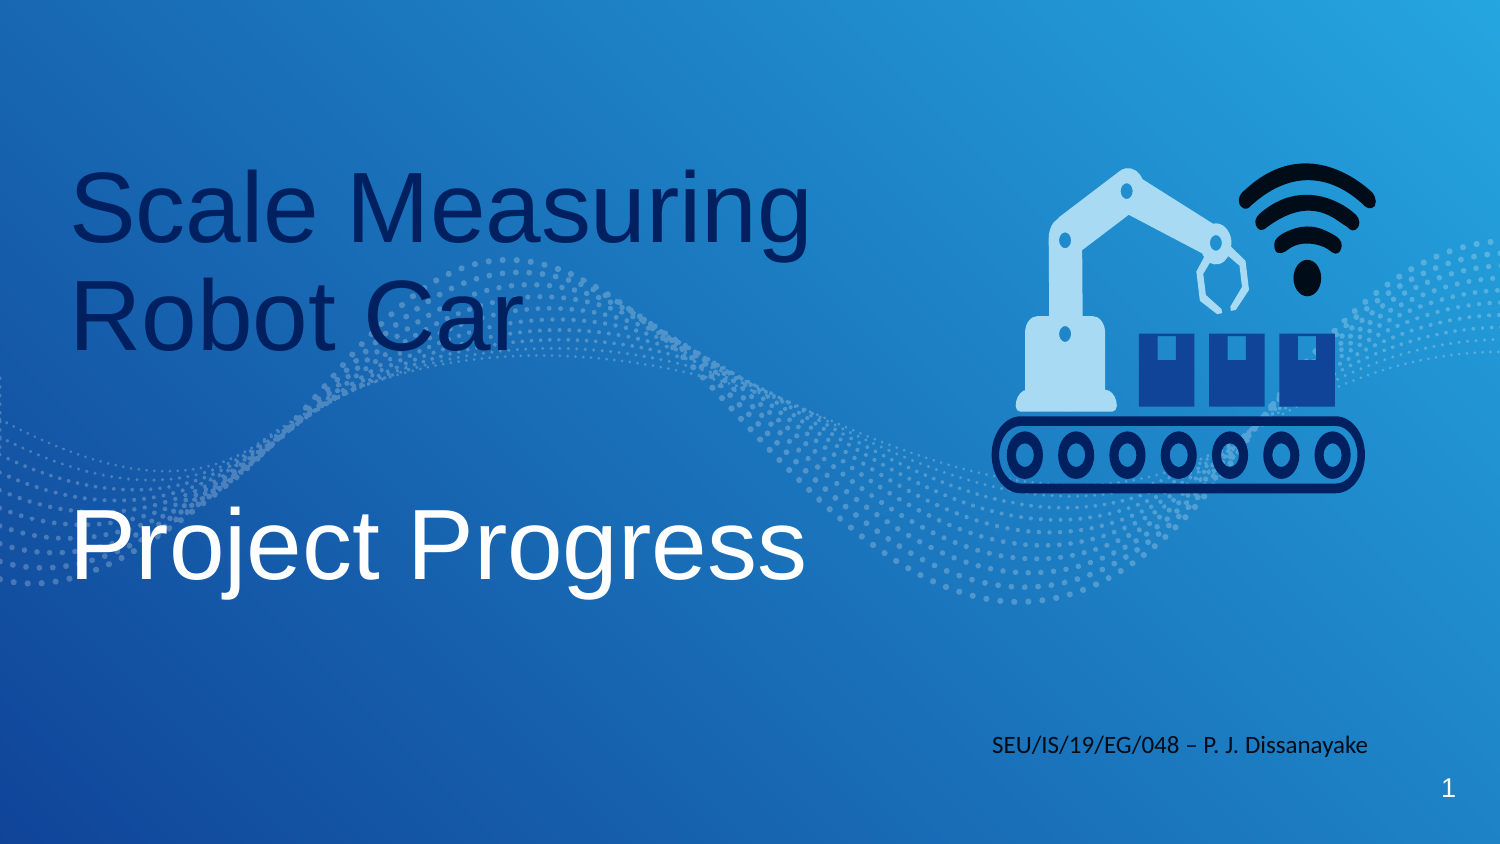

Scale Measuring Robot Car
Project Progress

SEU/IS/19/EG/048 – P. J. Dissanayake
1